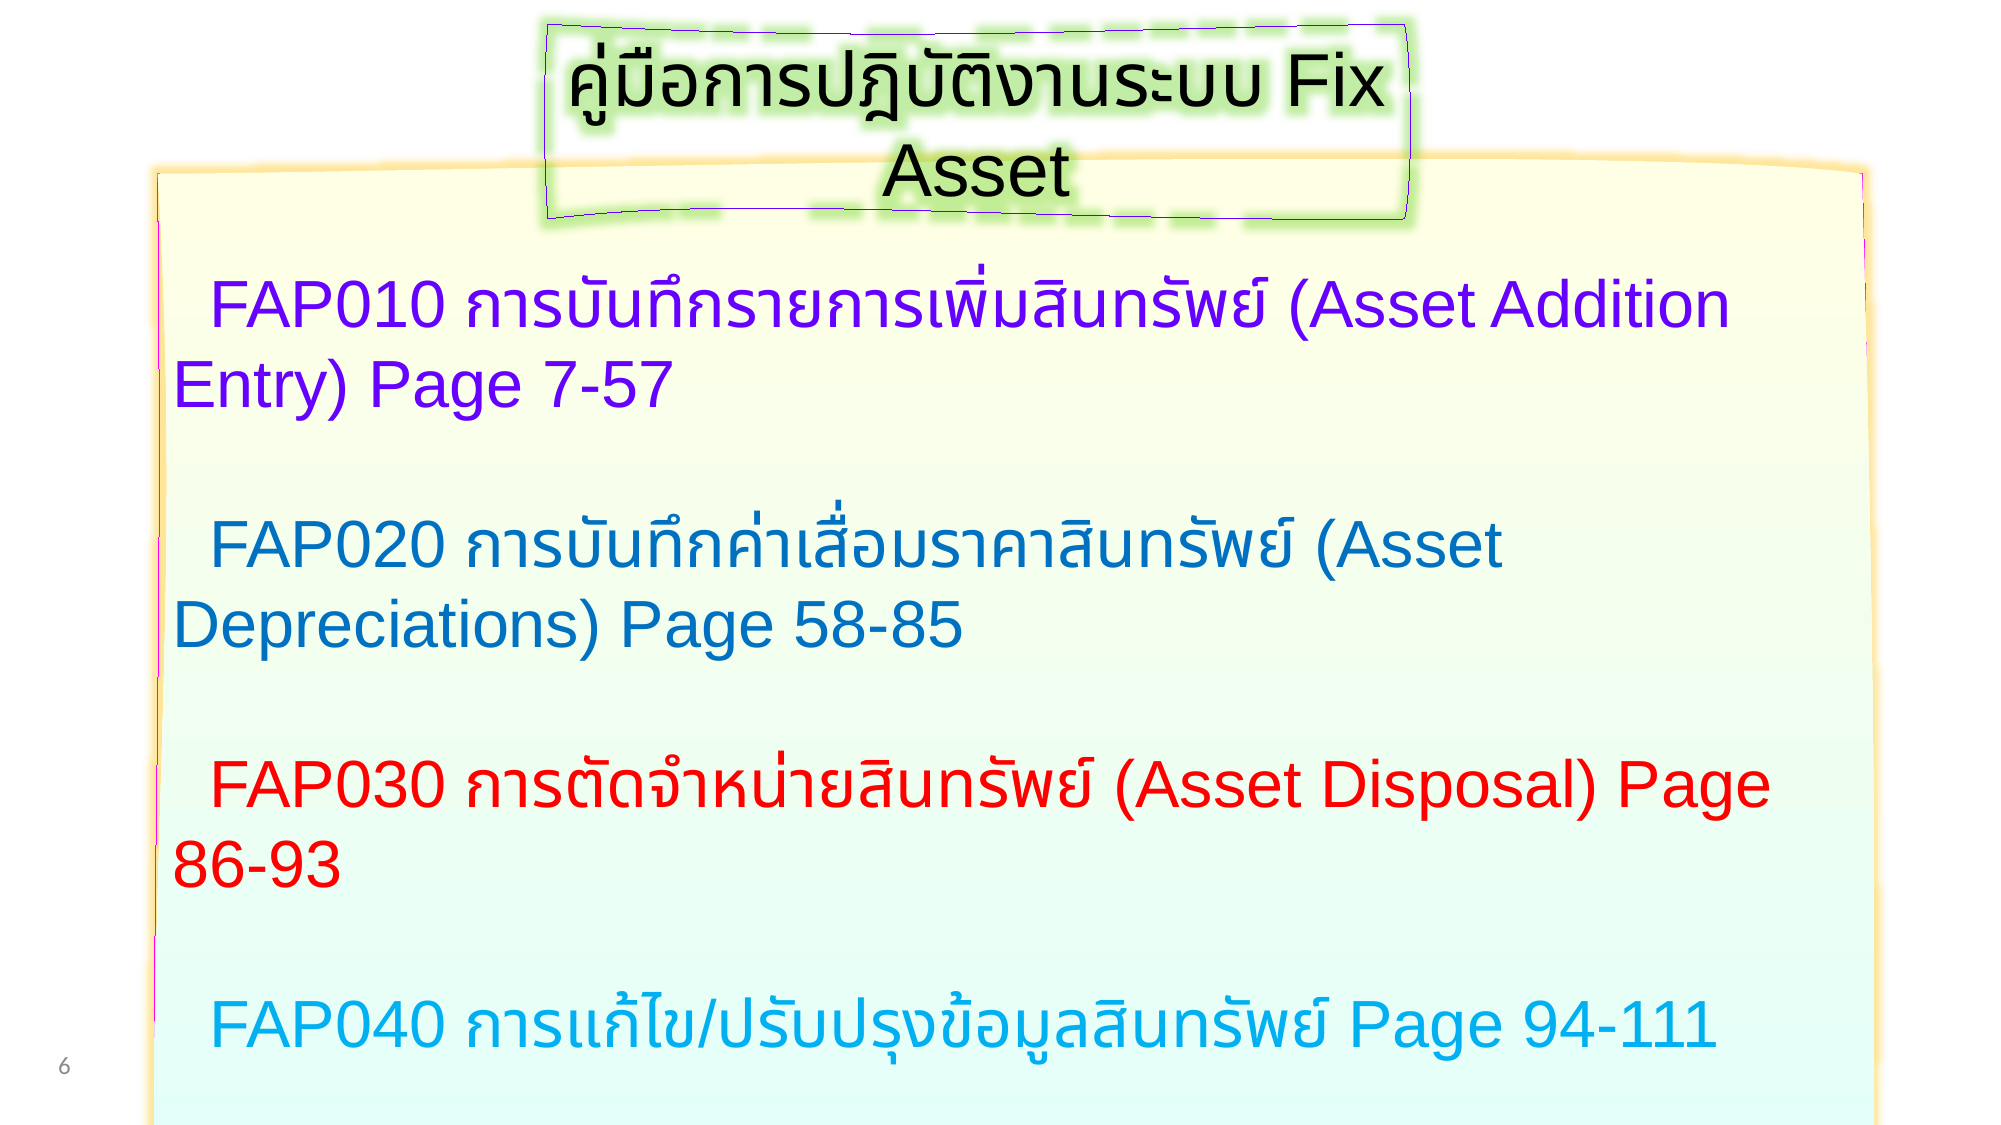

คู่มือการปฎิบัติงานระบบ Fix Asset

  FAP010 การบันทึกรายการเพิ่มสินทรัพย์ (Asset Addition Entry) Page 7-57

  FAP020 การบันทึกค่าเสื่อมราคาสินทรัพย์ (Asset Depreciations) Page 58-85

  FAP030 การตัดจำหน่ายสินทรัพย์ (Asset Disposal) Page 86-93

  FAP040 การแก้ไข/ปรับปรุงข้อมูลสินทรัพย์ Page 94-111

  FAP050 การปิดงวดสินทรัพย์ (Close Asset Periods/Year) Page 112-113

6